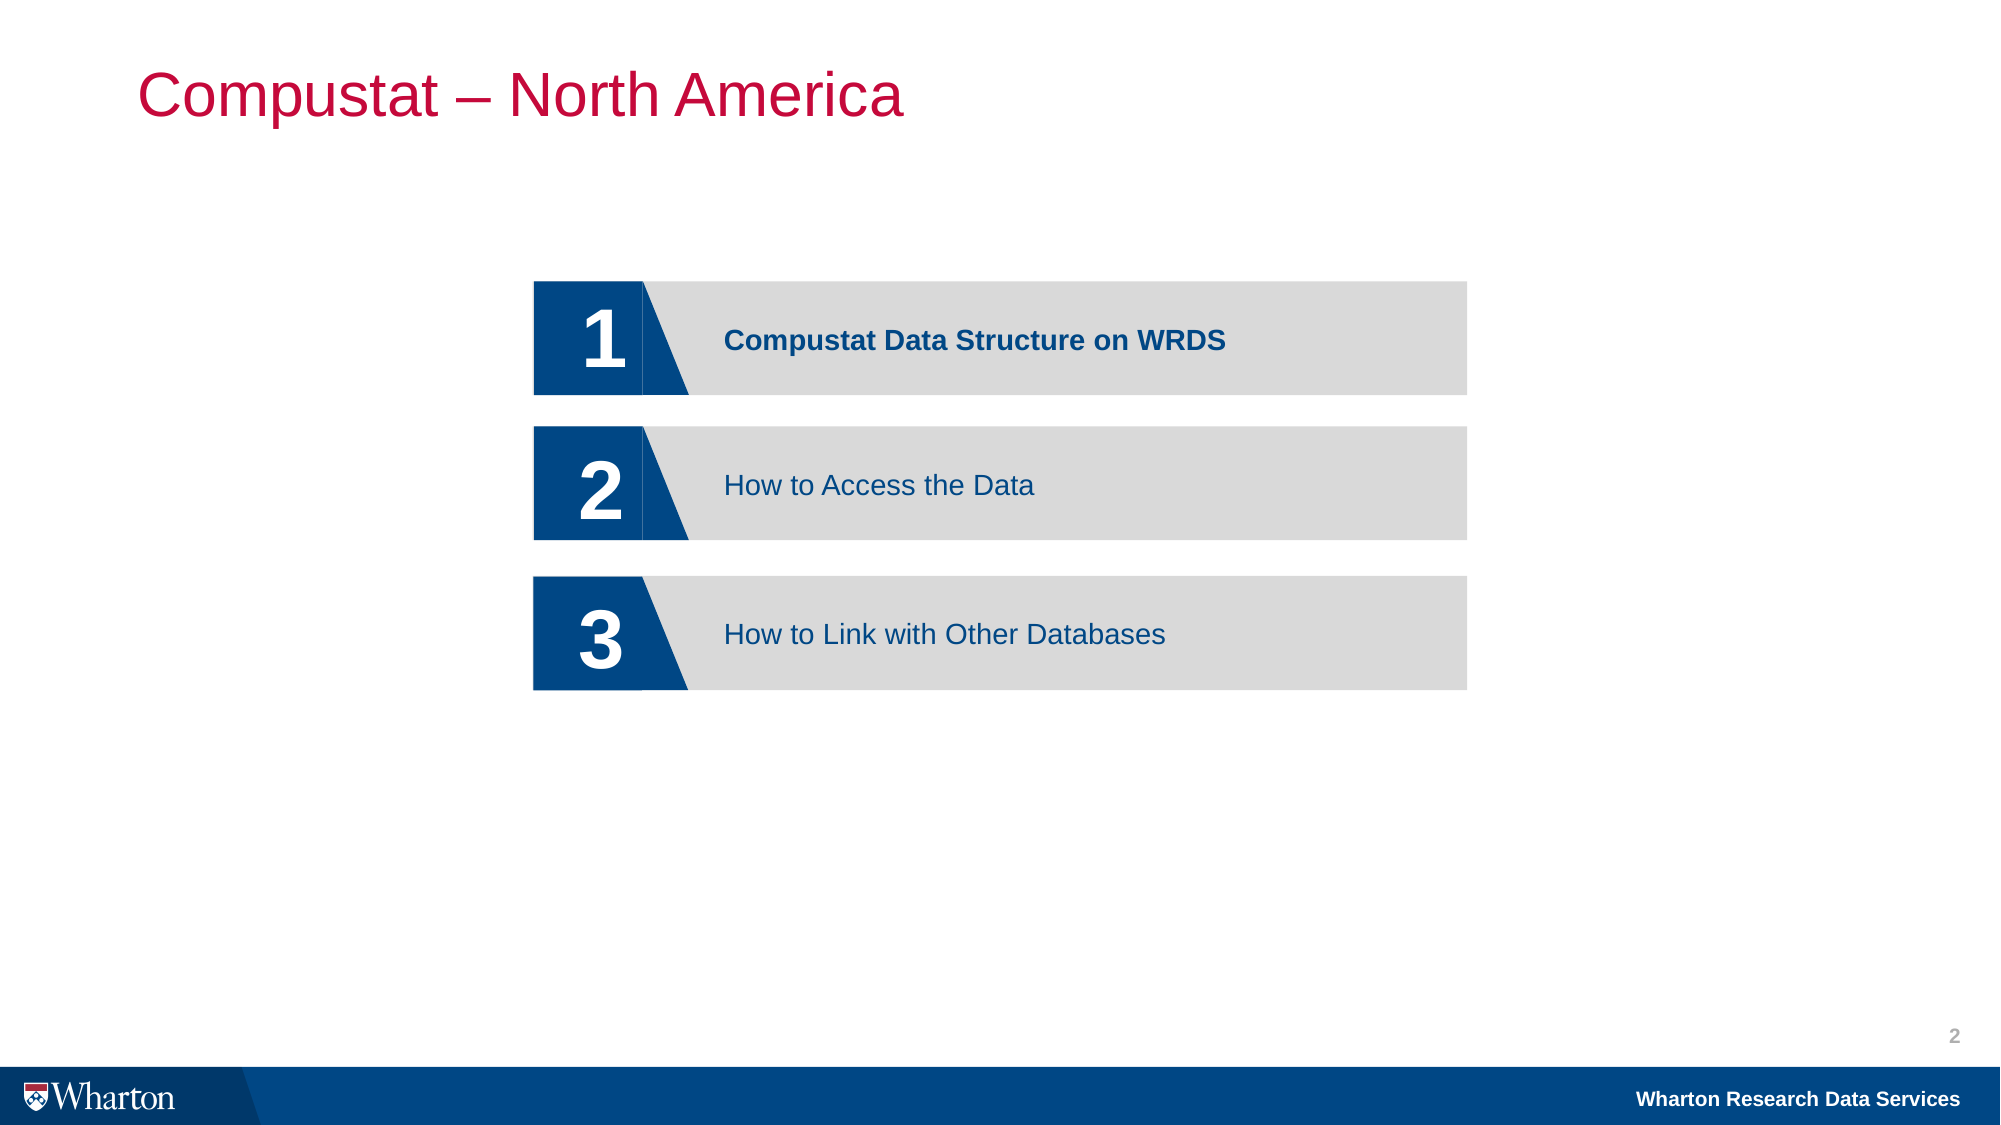

# Compustat – North America

1

Compustat Data Structure on WRDS

2
How to Access the Data

3
How to Link with Other Databases
Wharton Research Data Services
2